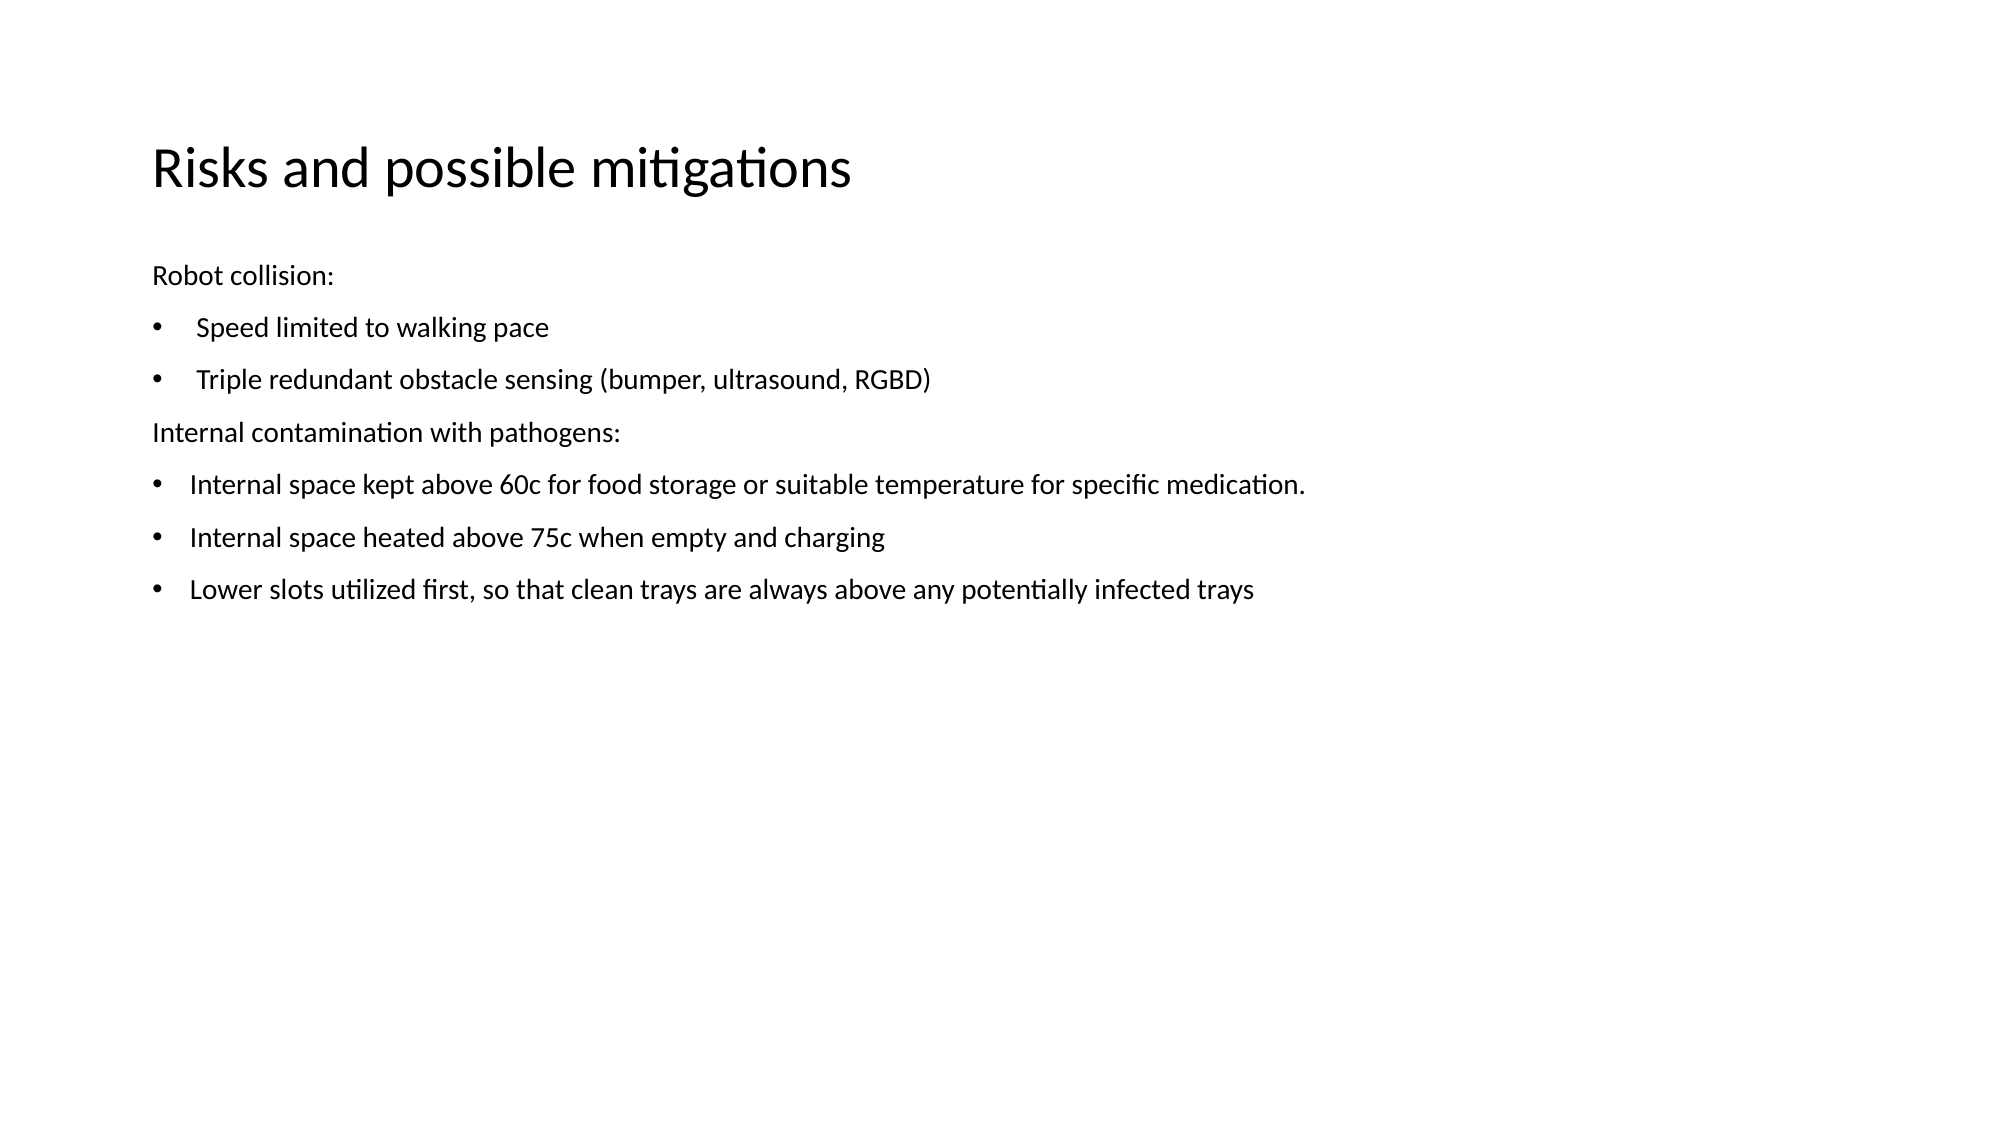

# Risks and possible mitigations
Robot collision:
 Speed limited to walking pace
 Triple redundant obstacle sensing (bumper, ultrasound, RGBD)
Internal contamination with pathogens:
Internal space kept above 60c for food storage or suitable temperature for specific medication.
Internal space heated above 75c when empty and charging
Lower slots utilized first, so that clean trays are always above any potentially infected trays